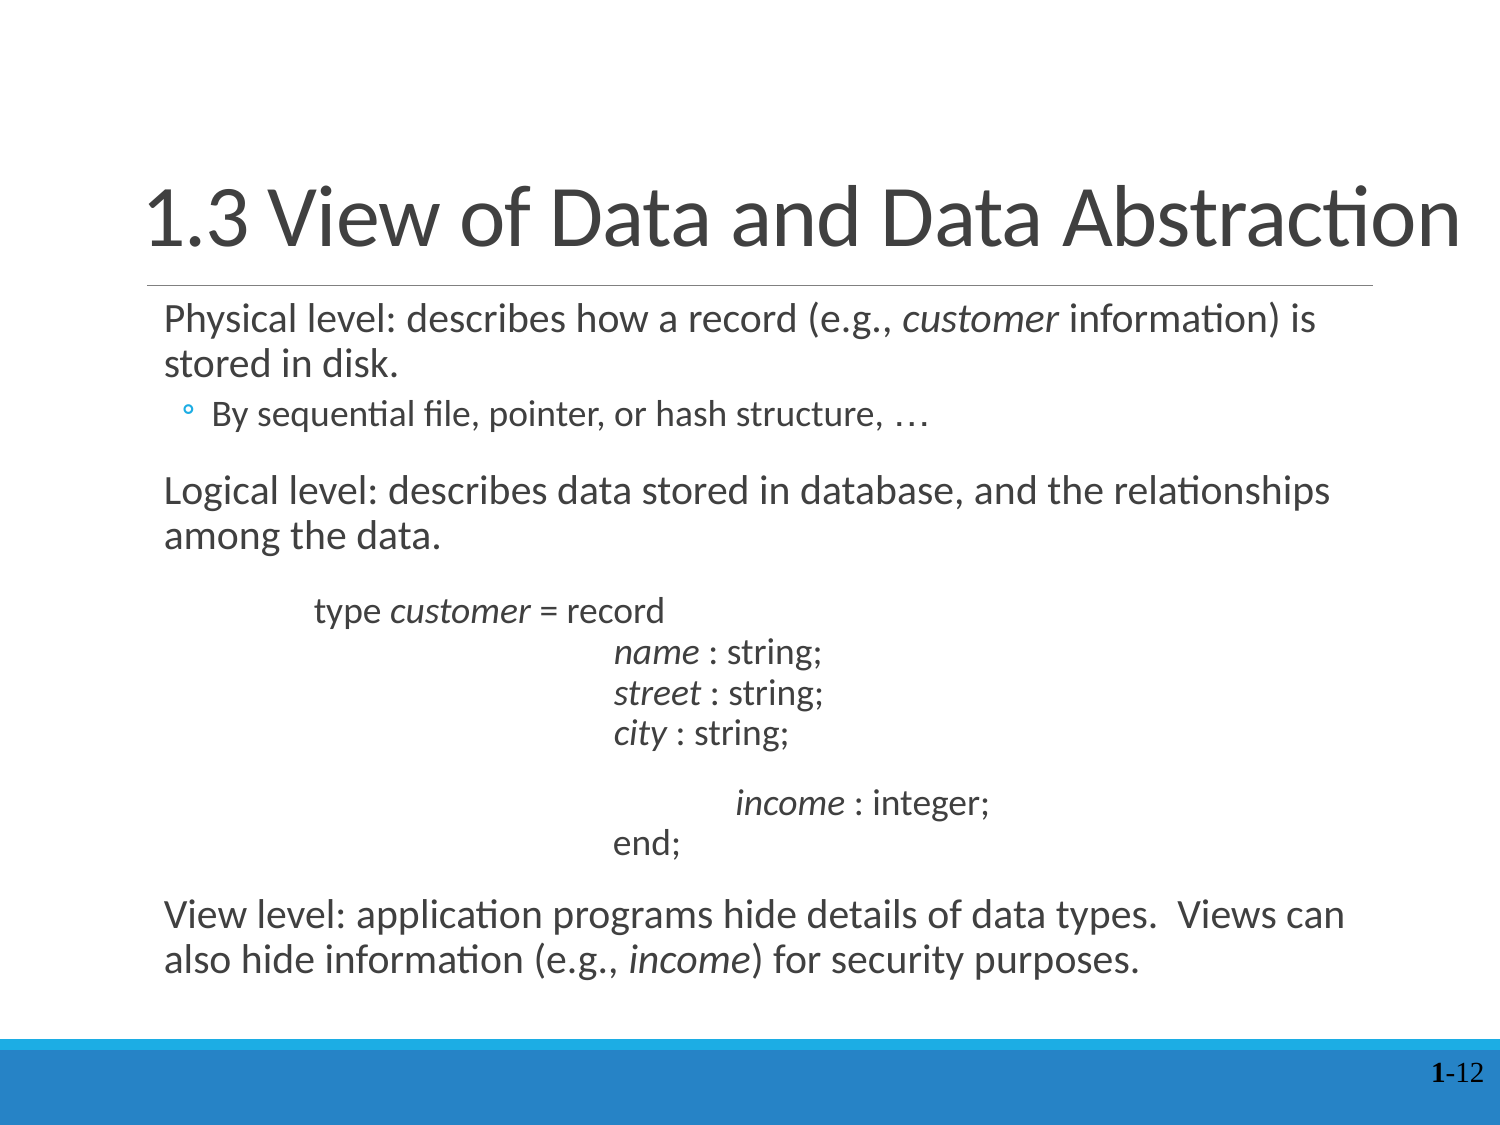

# 1.3 View of Data and Data Abstraction
Physical level: describes how a record (e.g., customer information) is stored in disk.
By sequential file, pointer, or hash structure, …
Logical level: describes data stored in database, and the relationships among the data.
		type customer = record
			name : string;
			street : string;
			city : string;
                                                                     income : integer;
                                                     end;
View level: application programs hide details of data types.  Views can also hide information (e.g., income) for security purposes.
1-12